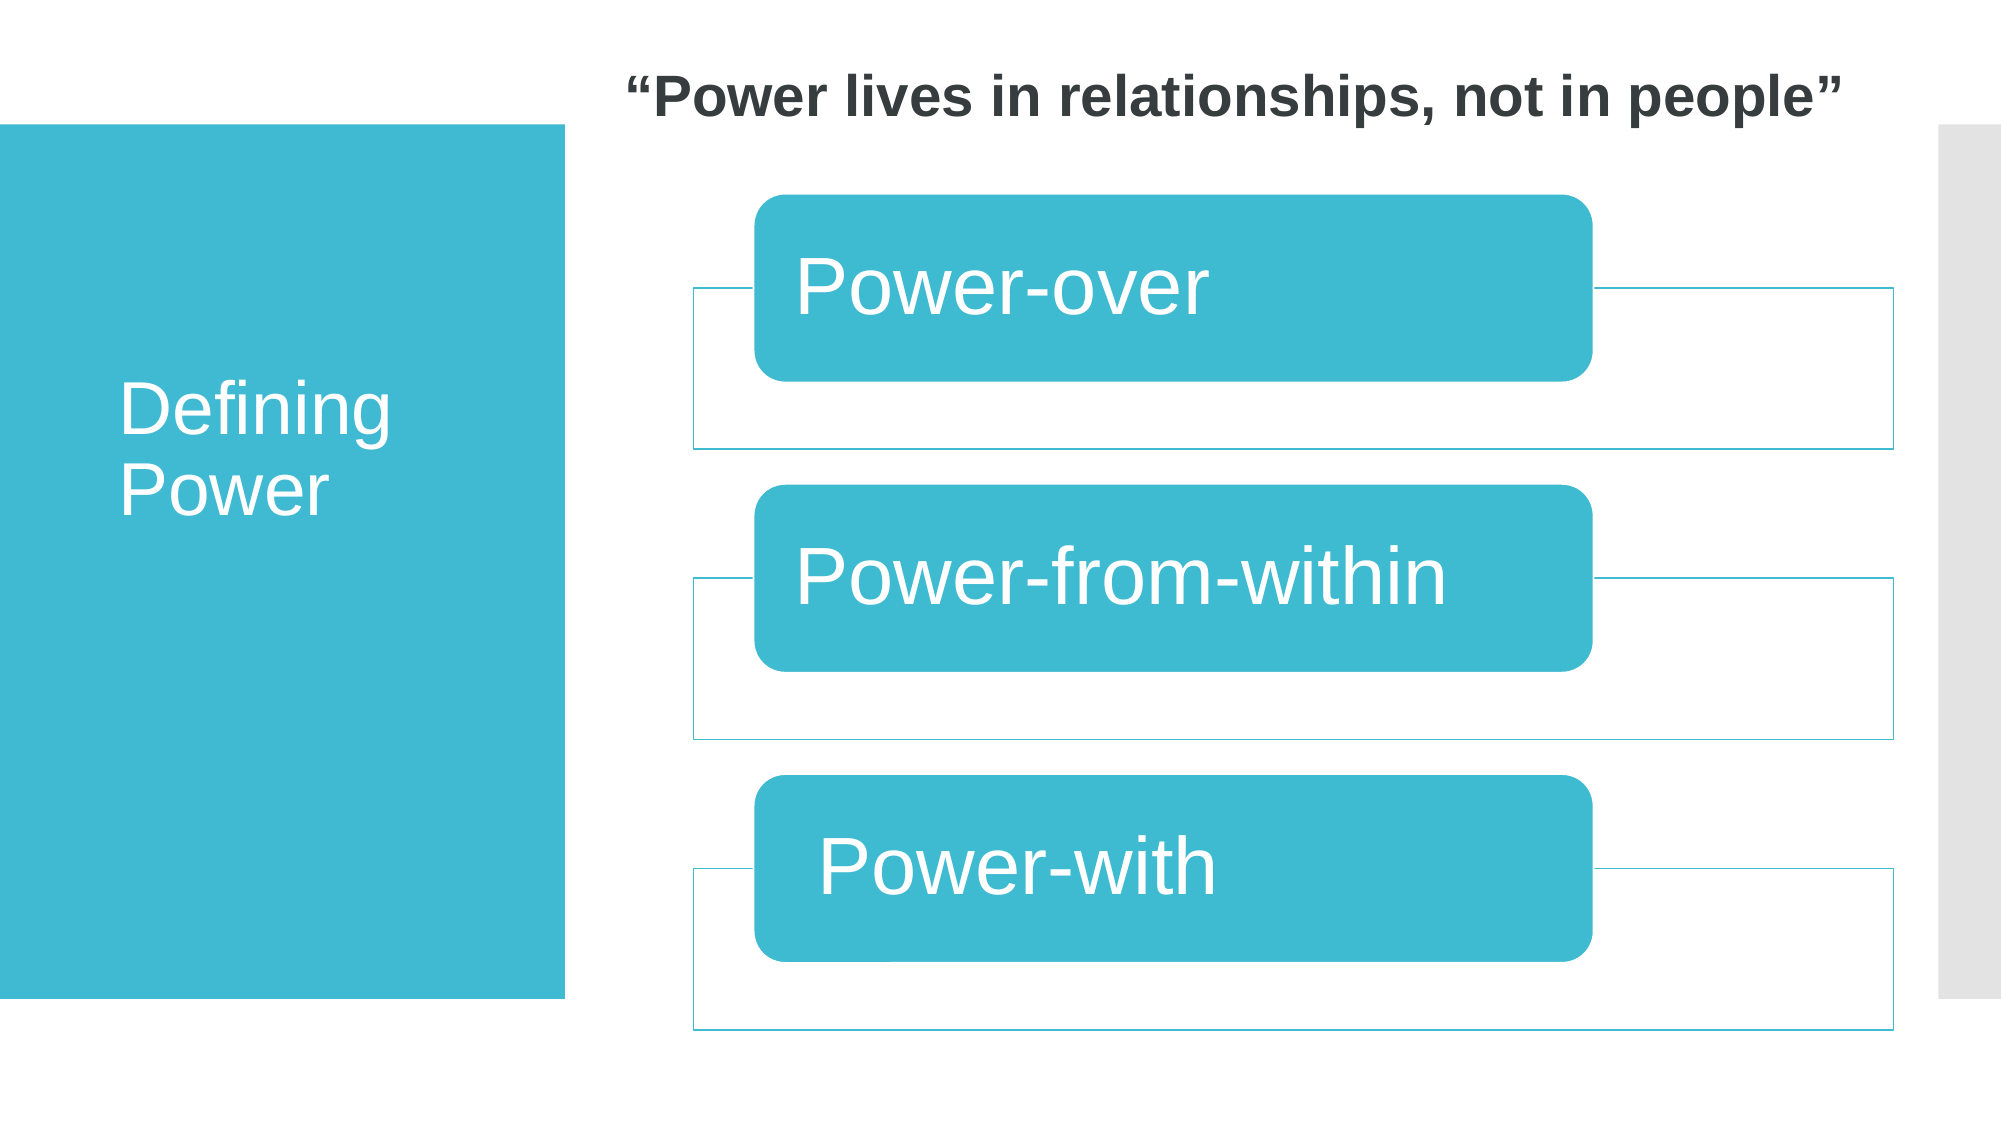

“Power lives in relationships, not in people”
# Defining Power

Power-over

Power-from-within

 Power-with